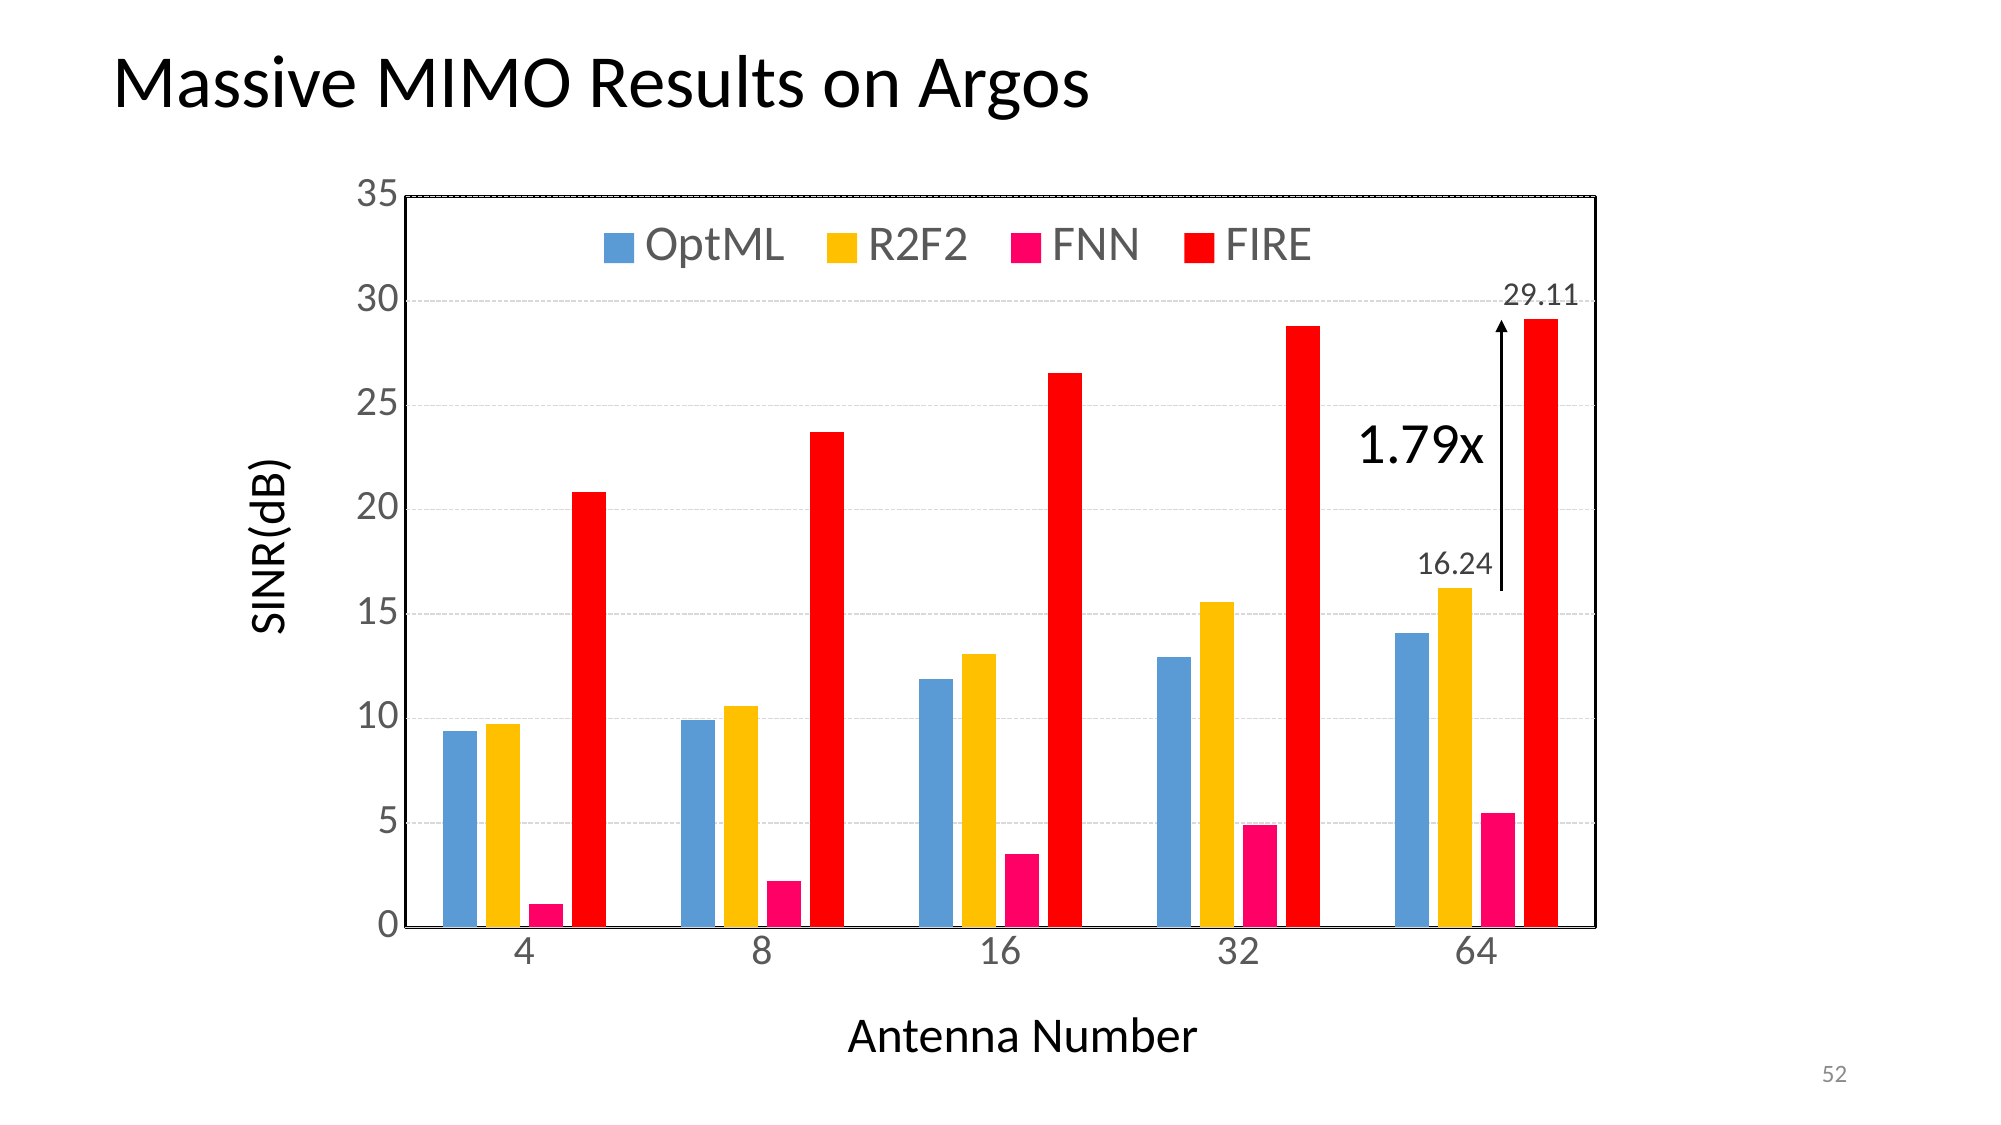

Massive MIMO Results on Argos

### Chart

| Category | OptML | R2F2 | FNN | FIRE |
|---|---|---|---|---|
| 4 | 9.39 | 9.73 | 1.14 | 20.84 |
| 8 | 9.92 | 10.62 | 2.23 | 23.7 |
| 16 | 11.9 | 13.09 | 3.51 | 26.55 |
| 32 | 12.94 | 15.59 | 4.92 | 28.81 |
| 64 | 14.09 | 16.24 | 5.47 | 29.11 |
SINR(dB)
Antenna Number
1.79x
52